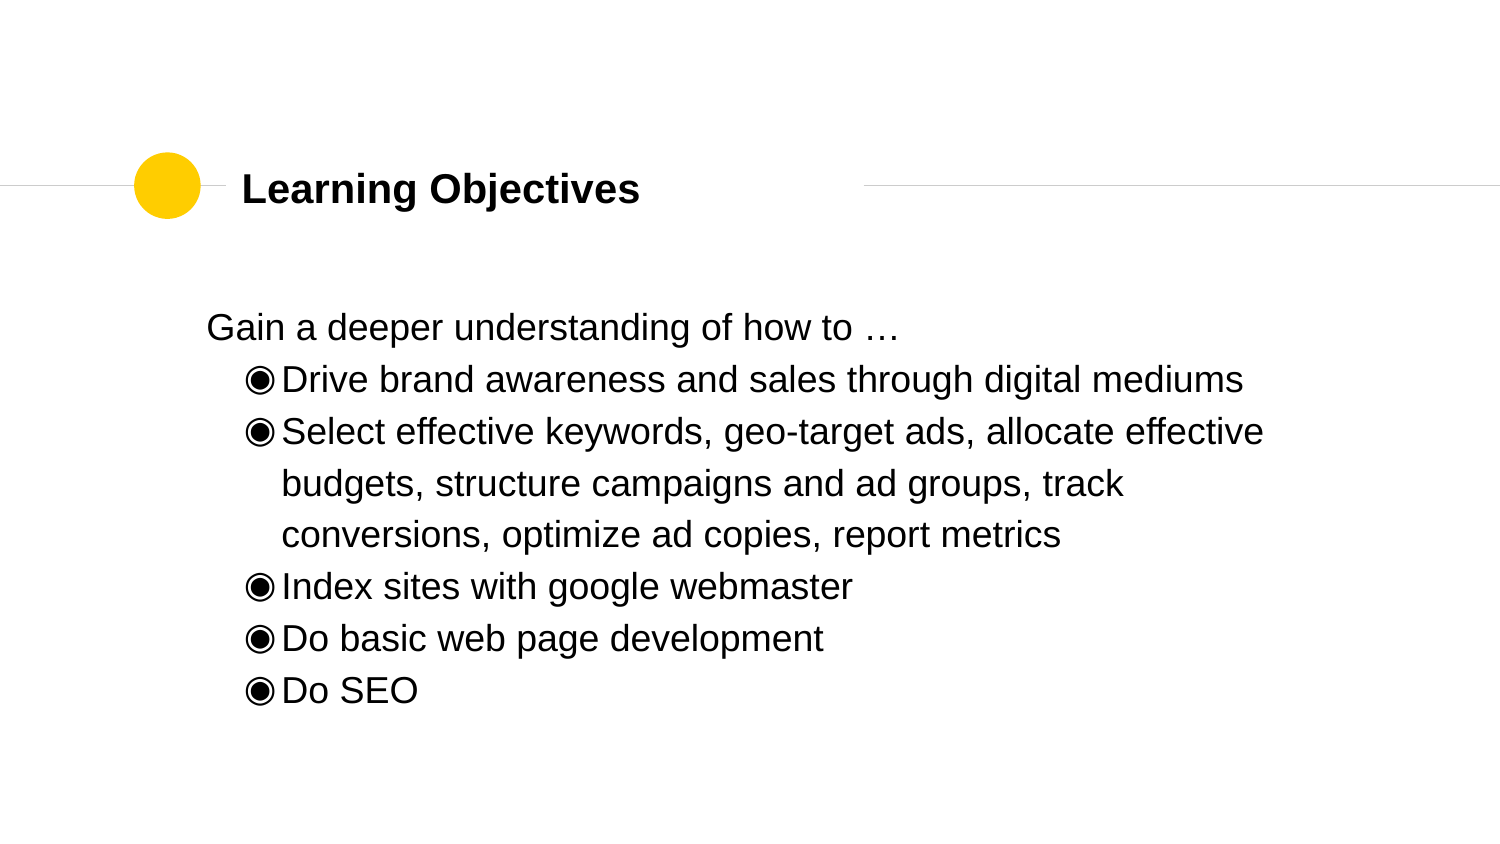

# Learning Objectives
Gain a deeper understanding of how to …
Drive brand awareness and sales through digital mediums
Select effective keywords, geo-target ads, allocate effective budgets, structure campaigns and ad groups, track conversions, optimize ad copies, report metrics
Index sites with google webmaster
Do basic web page development
Do SEO